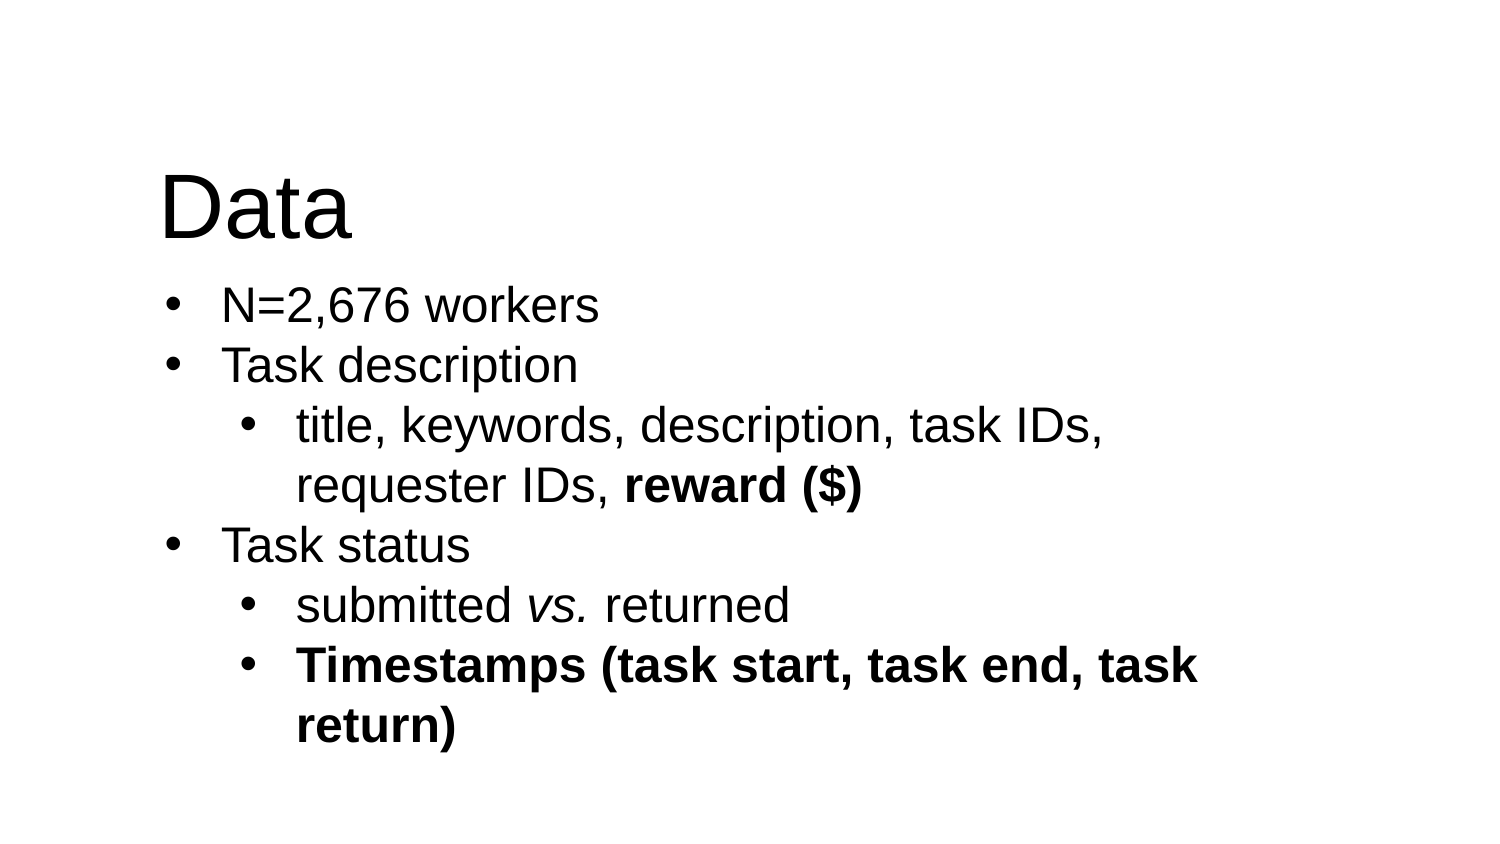

Data
N=2,676 workers
Task description
title, keywords, description, task IDs,
requester IDs, reward ($)
Task status
submitted vs. returned
Timestamps (task start, task end, task return)